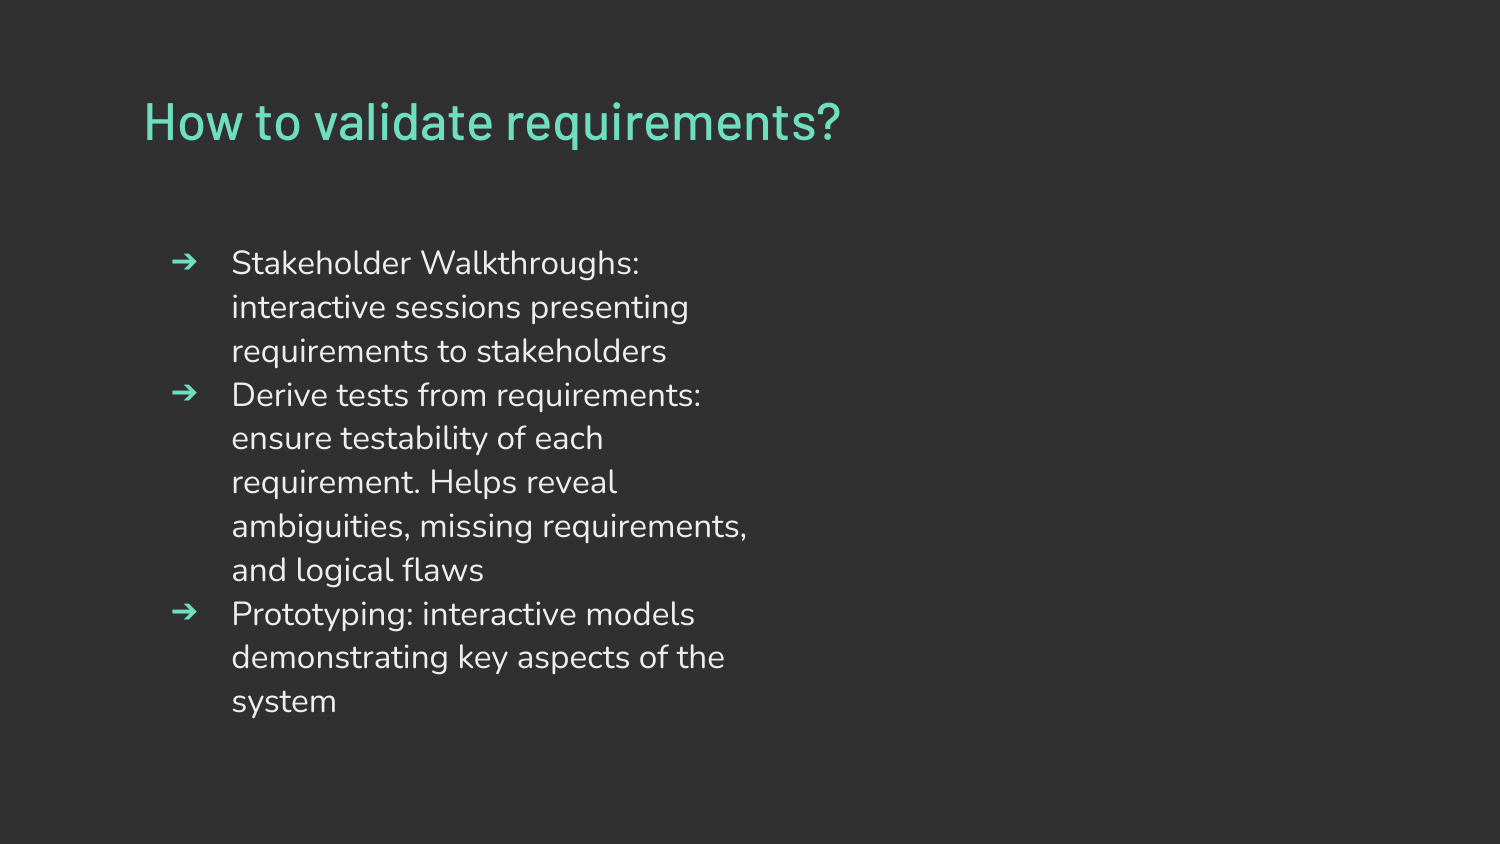

# How to validate requirements?
Stakeholder Walkthroughs: interactive sessions presenting requirements to stakeholders
Derive tests from requirements: ensure testability of each requirement. Helps reveal ambiguities, missing requirements, and logical flaws
Prototyping: interactive models demonstrating key aspects of the system